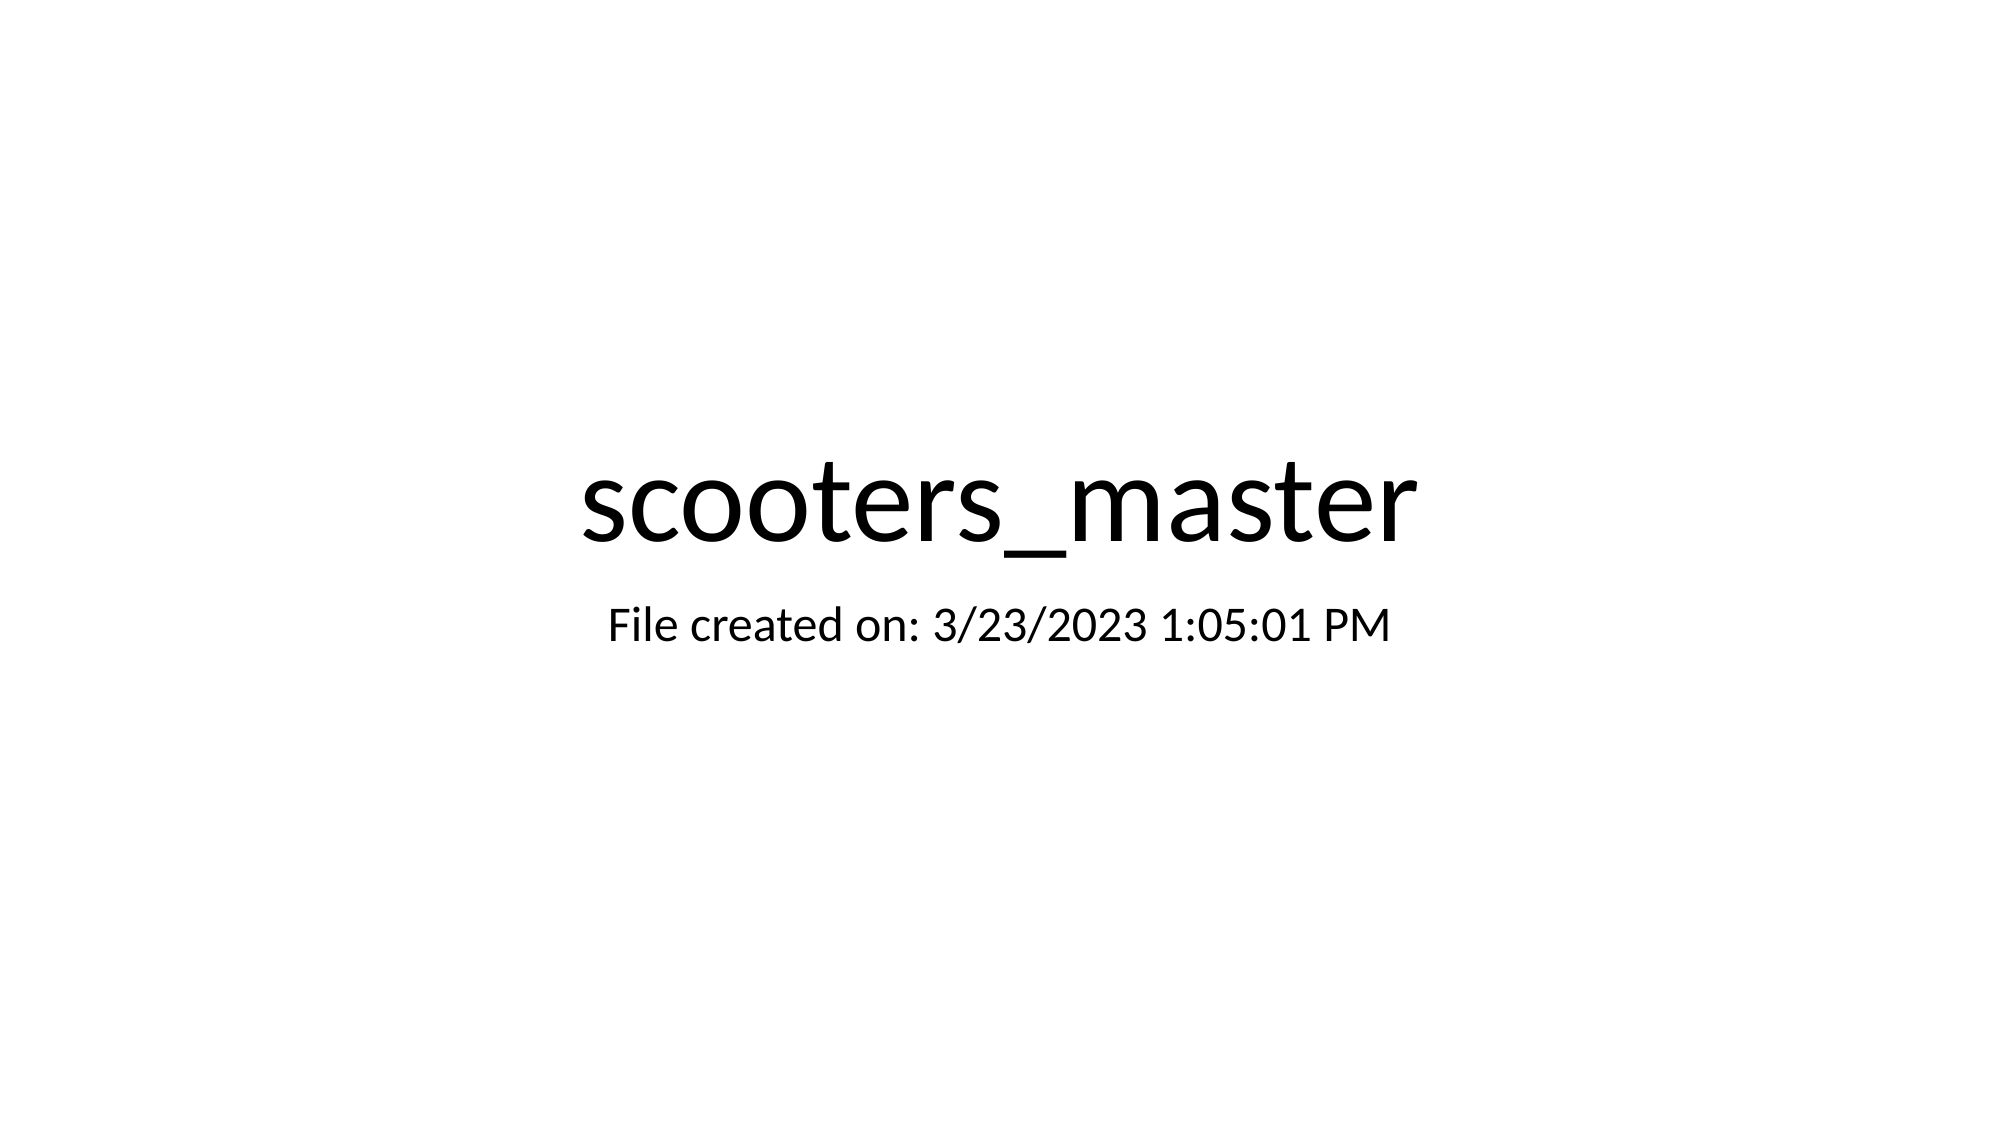

# scooters_master
File created on: 3/23/2023 1:05:01 PM